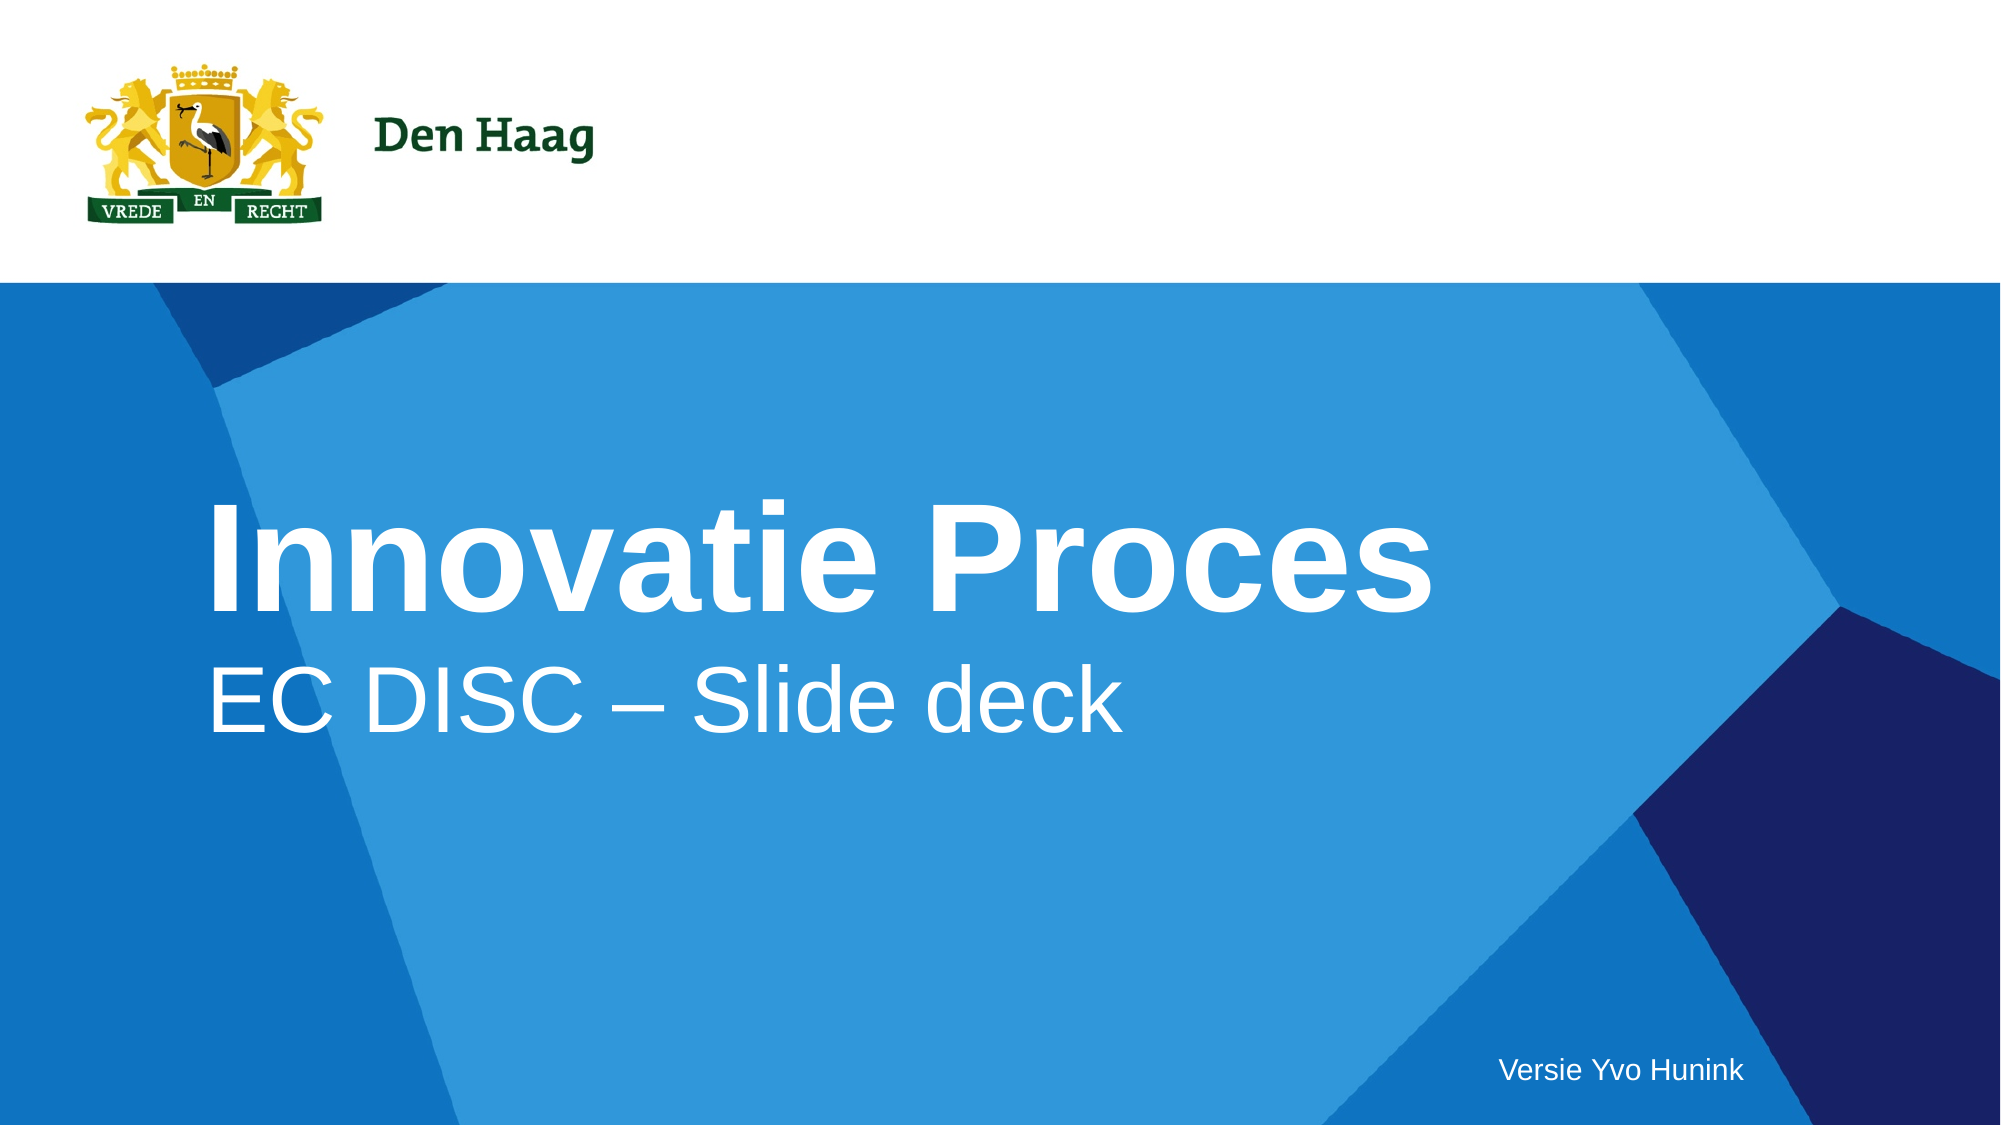

# Innovatie Proces
EC DISC – Slide deck
Versie Yvo Hunink